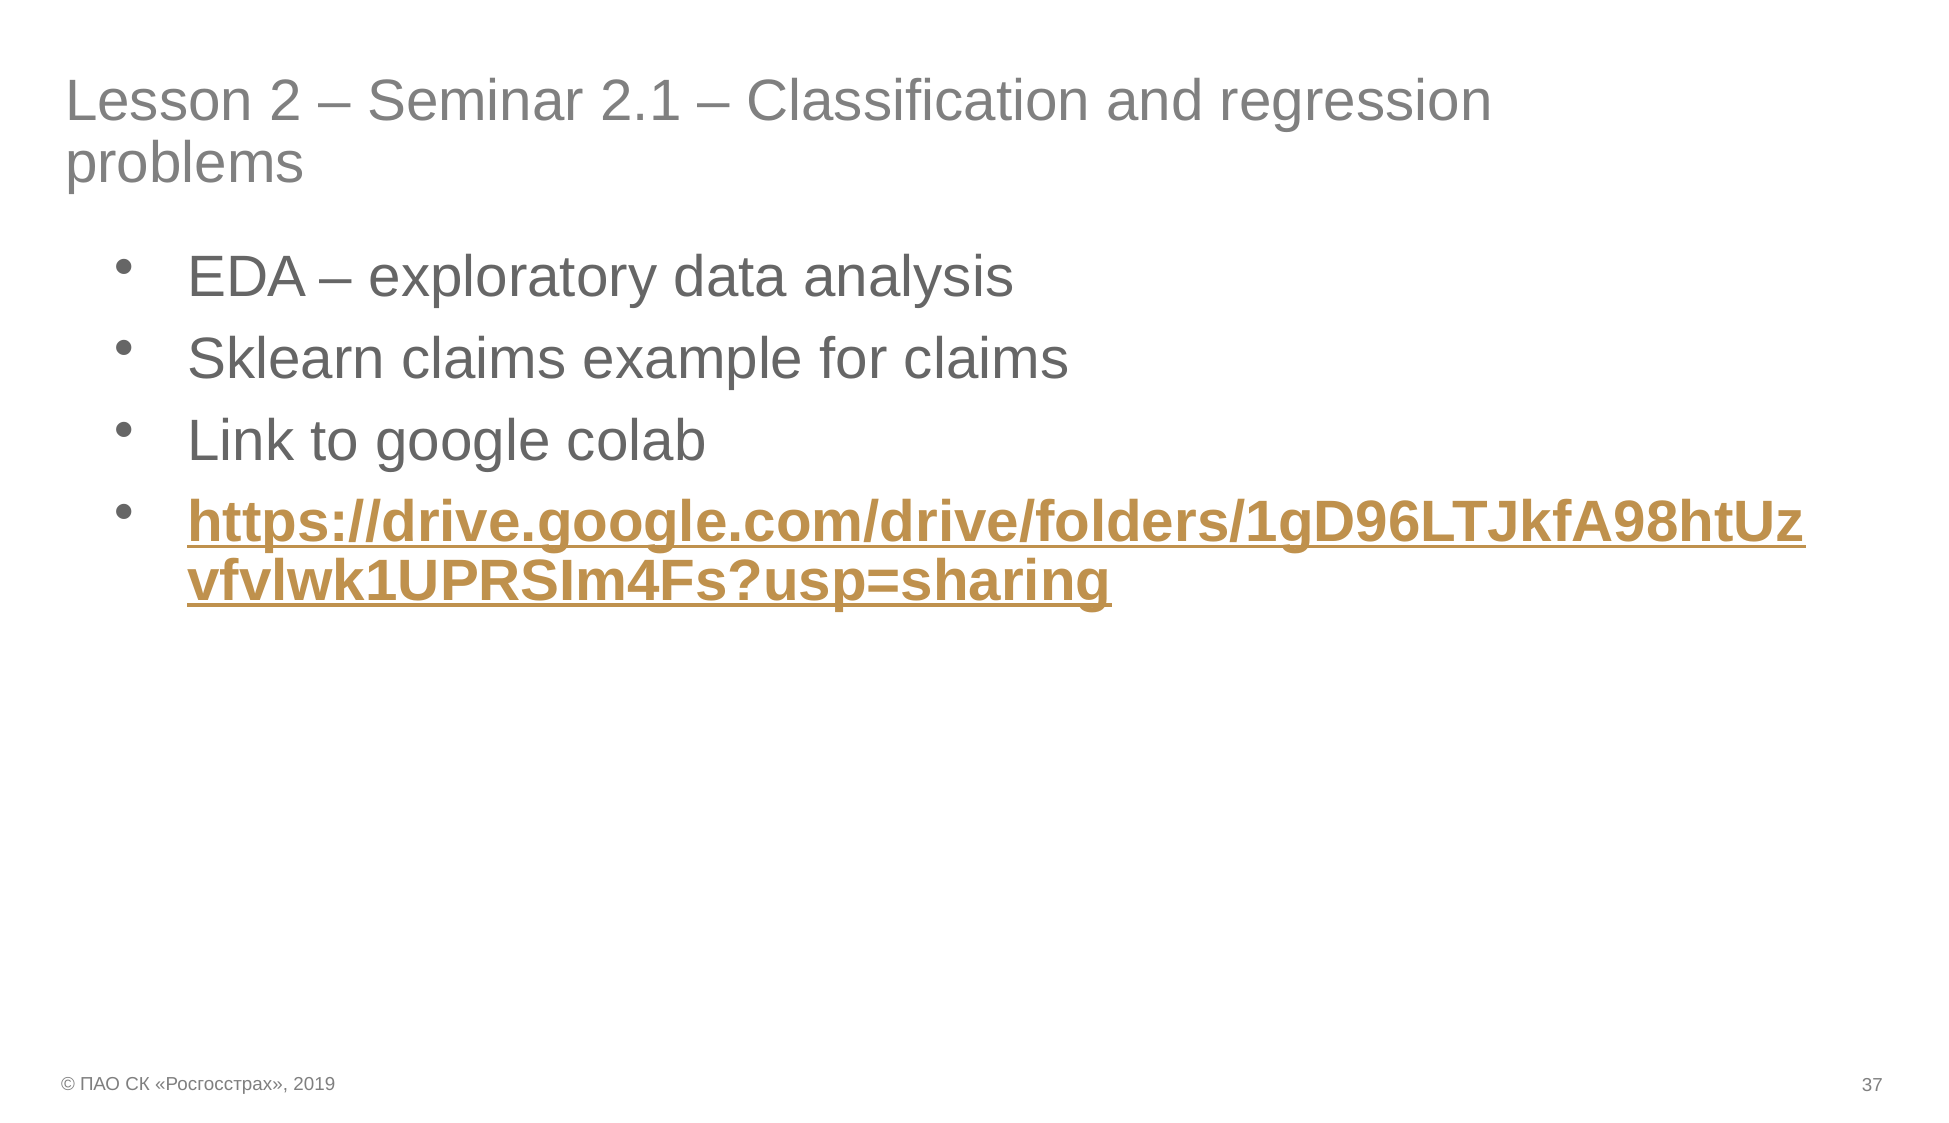

# Lesson 2 – Seminar 2.1 – Classification and regression problems
EDA – exploratory data analysis
Sklearn claims example for claims
Link to google colab
https://drive.google.com/drive/folders/1gD96LTJkfA98htUzvfvlwk1UPRSIm4Fs?usp=sharing